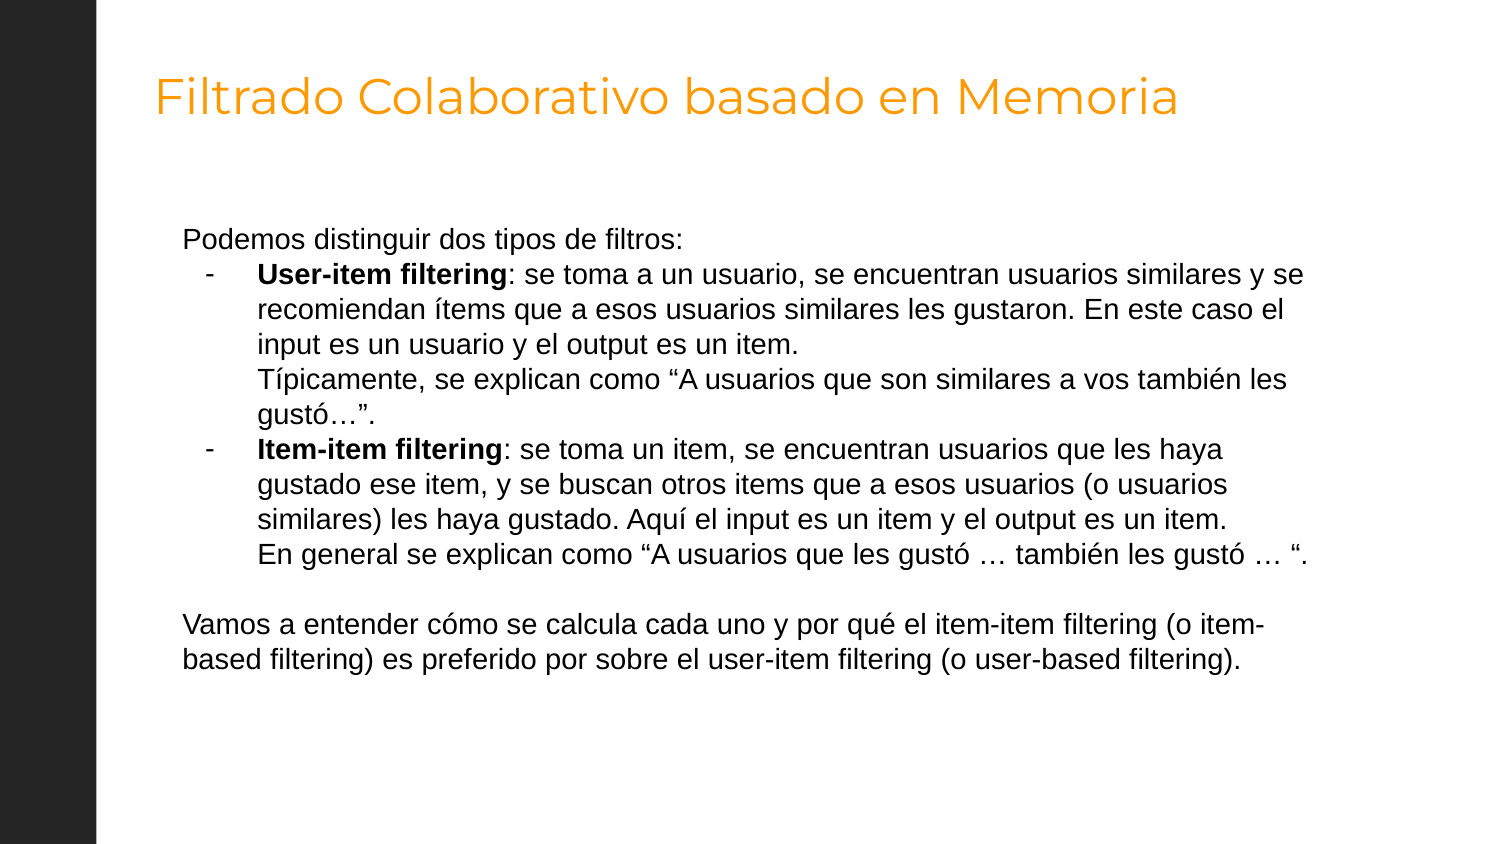

# Filtrado Colaborativo basado en Memoria
Podemos distinguir dos tipos de filtros:
User-item filtering: se toma a un usuario, se encuentran usuarios similares y se recomiendan ítems que a esos usuarios similares les gustaron. En este caso el input es un usuario y el output es un item.
Típicamente, se explican como “A usuarios que son similares a vos también les gustó…”.
Item-item filtering: se toma un item, se encuentran usuarios que les haya gustado ese item, y se buscan otros items que a esos usuarios (o usuarios similares) les haya gustado. Aquí el input es un item y el output es un item.
En general se explican como “A usuarios que les gustó … también les gustó … “.

Vamos a entender cómo se calcula cada uno y por qué el item-item filtering (o item-based filtering) es preferido por sobre el user-item filtering (o user-based filtering).